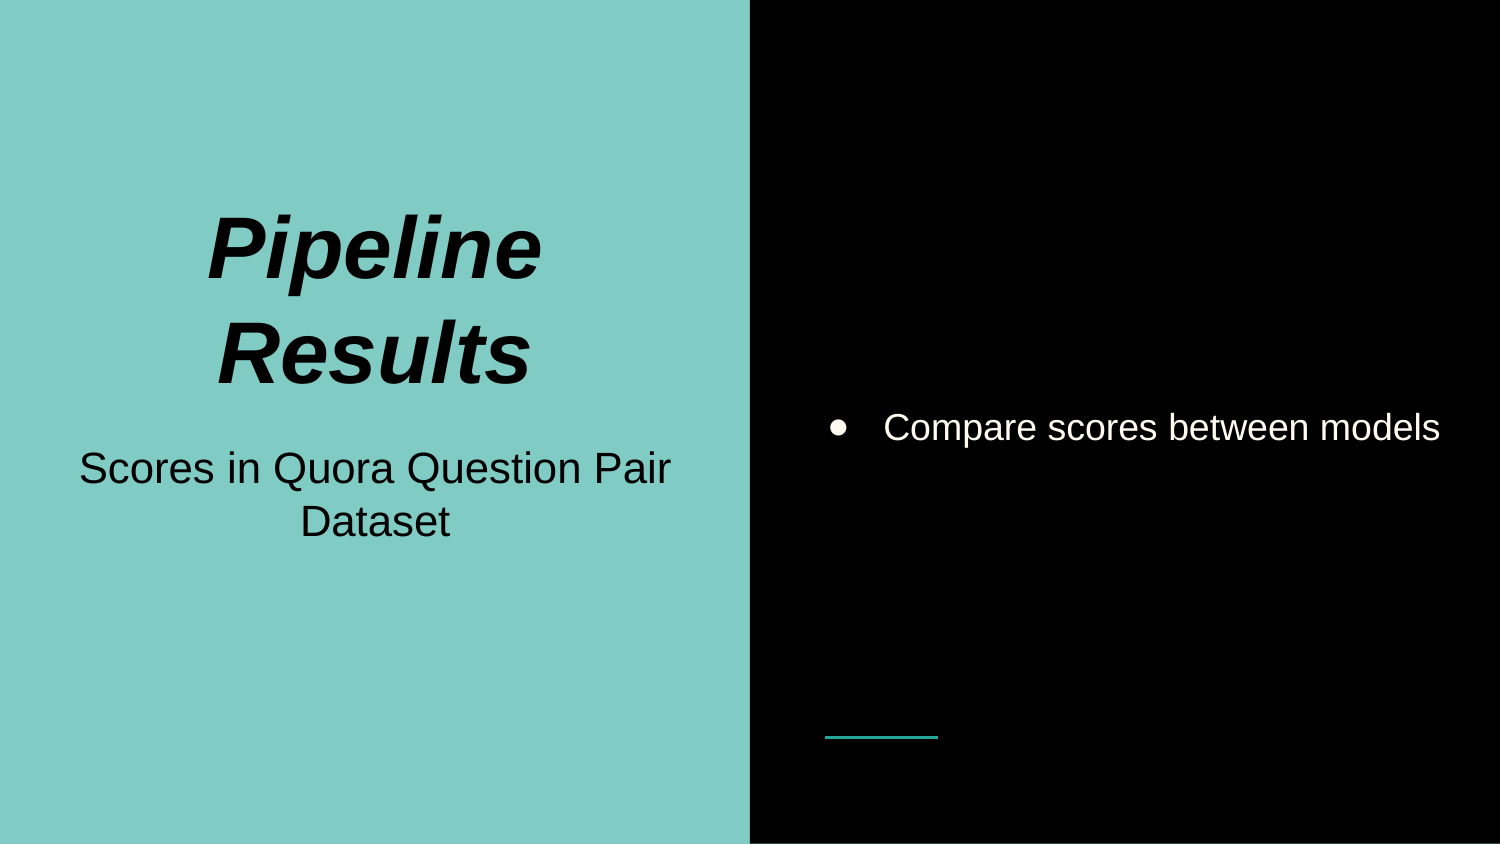

Compare scores between models
# Pipeline Results
Scores in Quora Question Pair Dataset